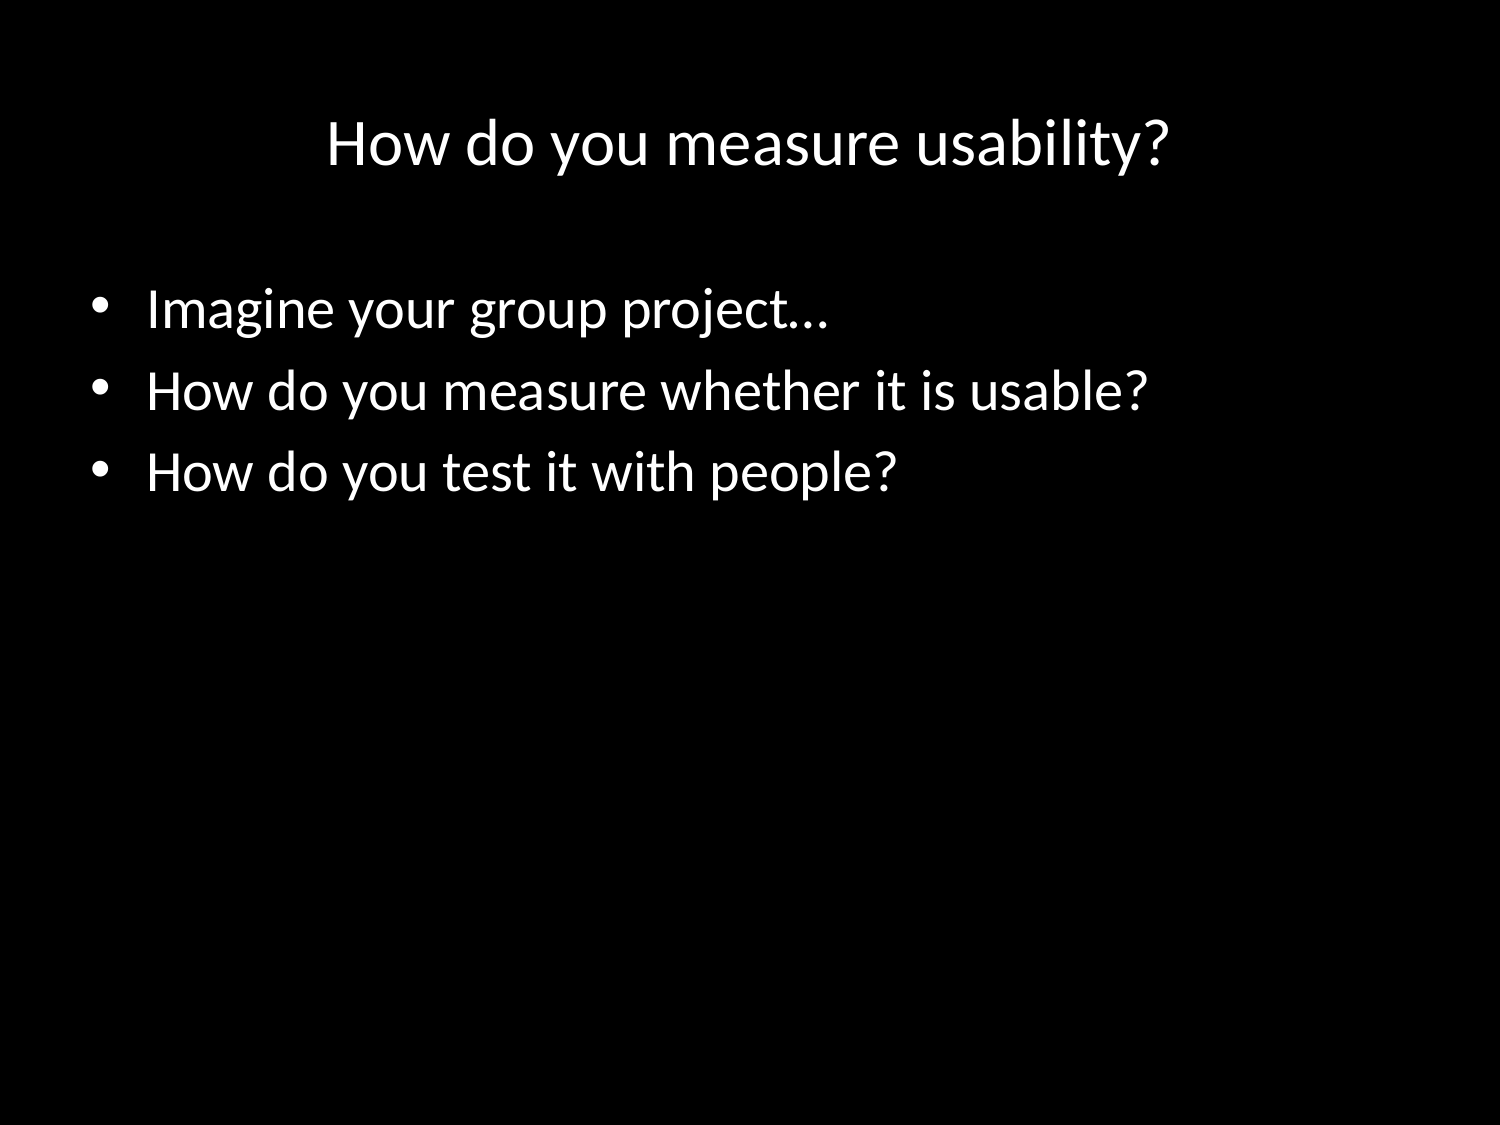

# How do you measure usability?
Imagine your group project…
How do you measure whether it is usable?
How do you test it with people?